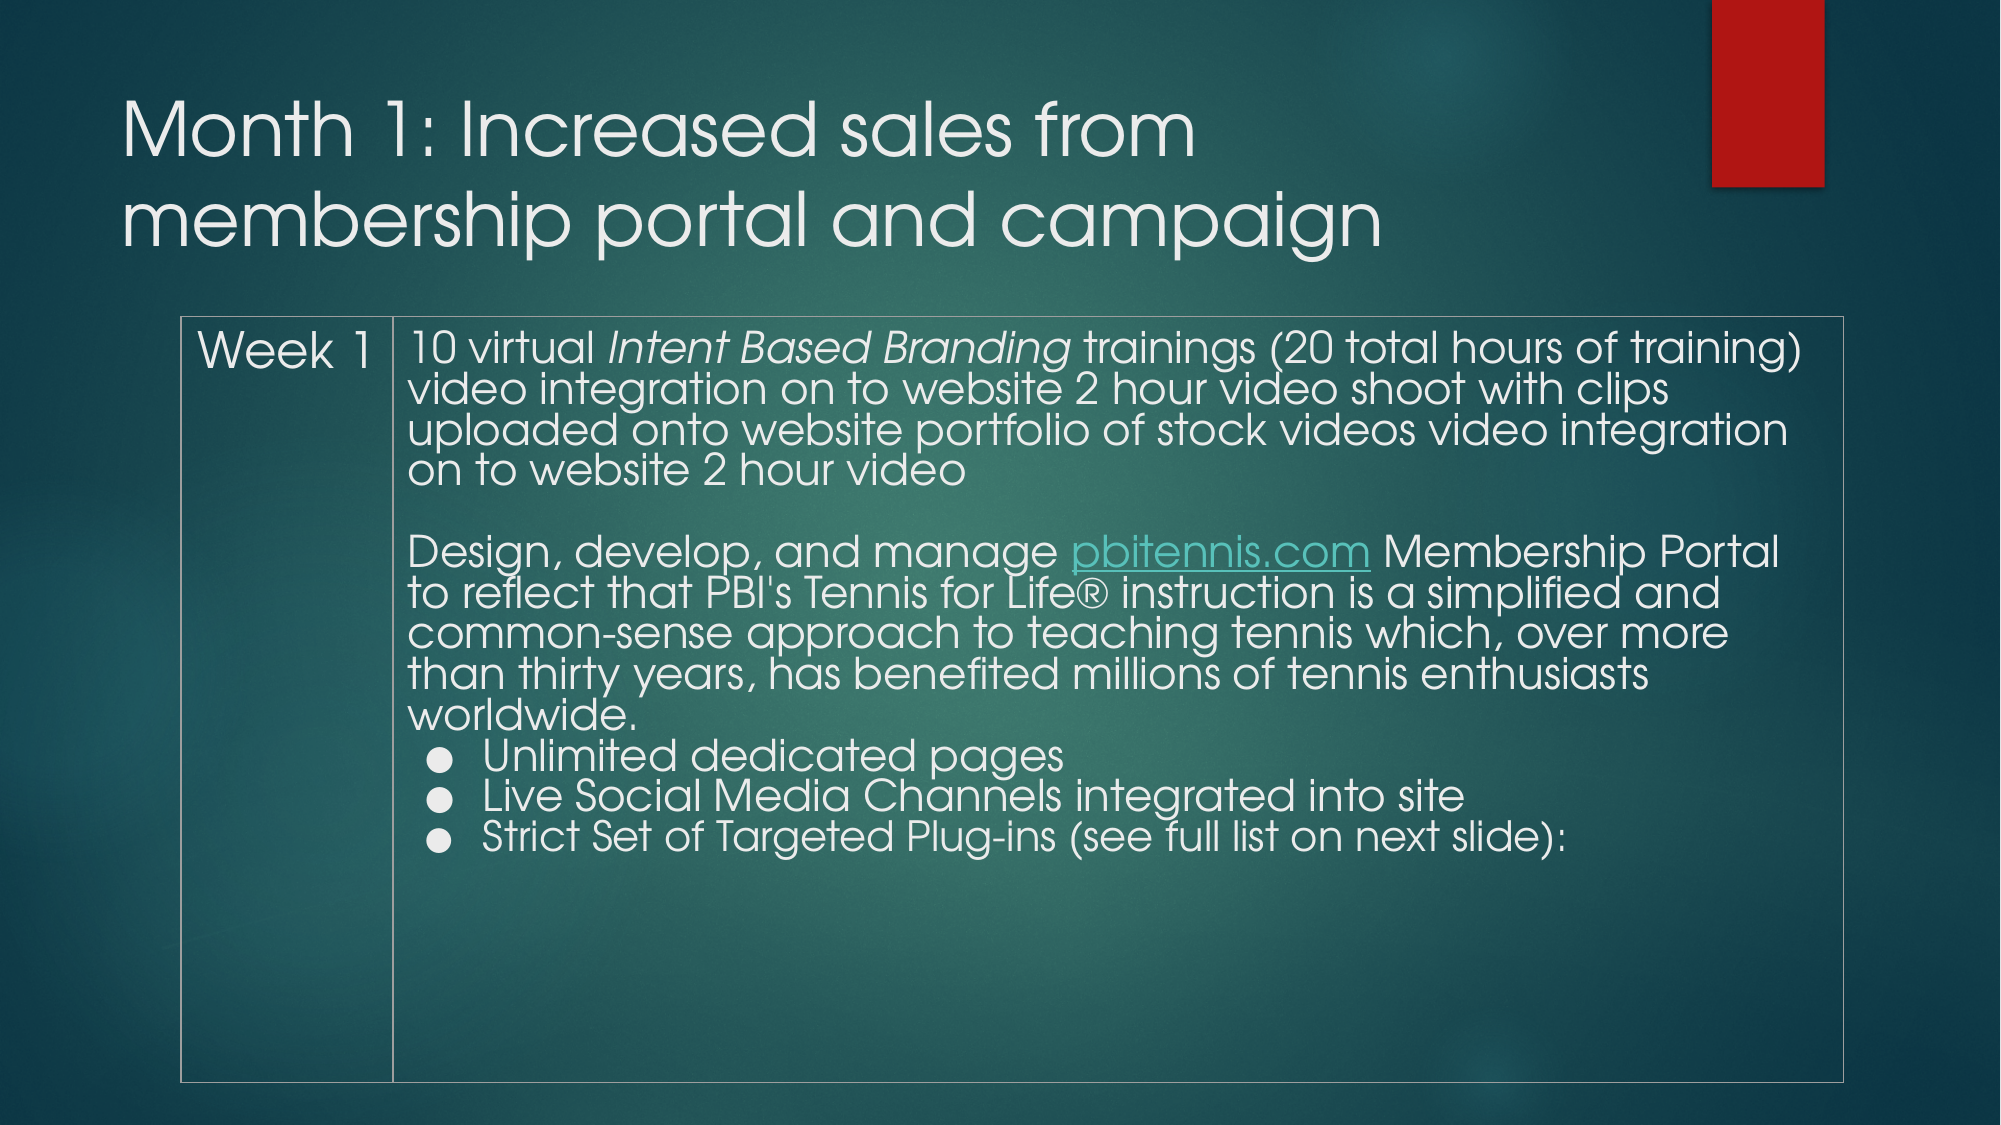

# Month 1: Increased sales from membership portal and campaign
| Week 1 | 10 virtual Intent Based Branding trainings (20 total hours of training) video integration on to website 2 hour video shoot with clips uploaded onto website portfolio of stock videos video integration on to website 2 hour video Design, develop, and manage pbitennis.com Membership Portal to reflect that PBI's Tennis for Life® instruction is a simplified and common-sense approach to teaching tennis which, over more than thirty years, has benefited millions of tennis enthusiasts worldwide. Unlimited dedicated pages Live Social Media Channels integrated into site Strict Set of Targeted Plug-ins (see full list on next slide): |
| --- | --- |